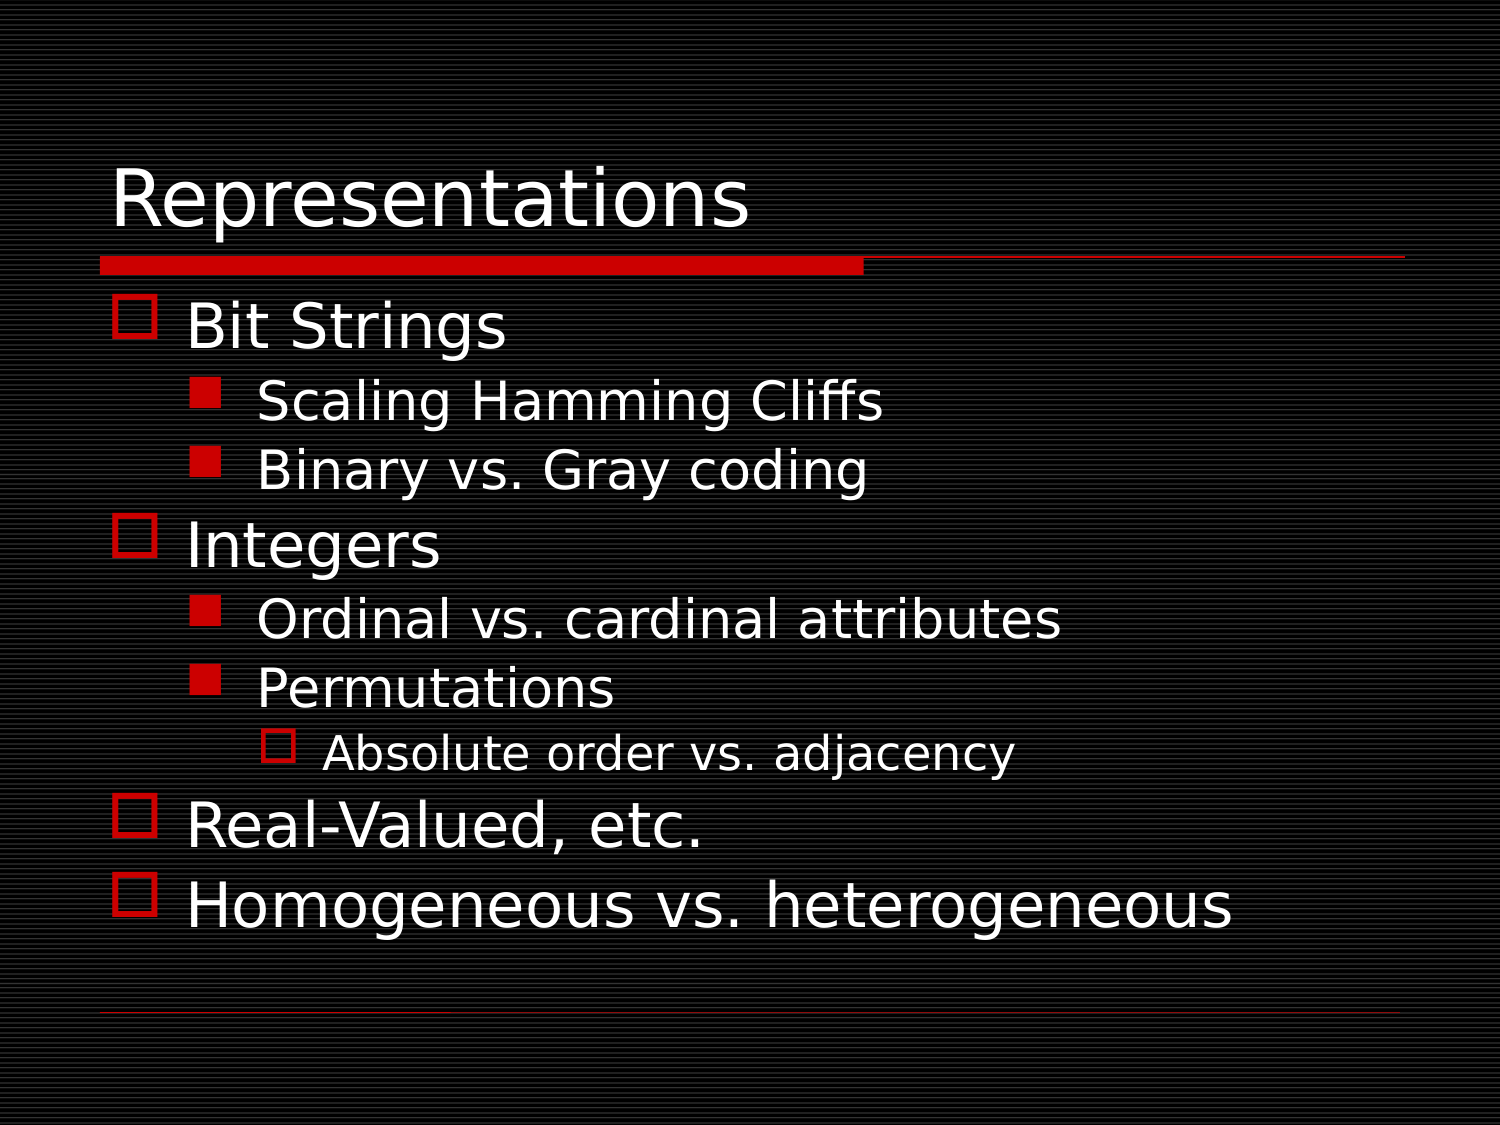

# Representations
Bit Strings
Scaling Hamming Cliffs
Binary vs. Gray coding
Integers
Ordinal vs. cardinal attributes
Permutations
Absolute order vs. adjacency
Real-Valued, etc.
Homogeneous vs. heterogeneous